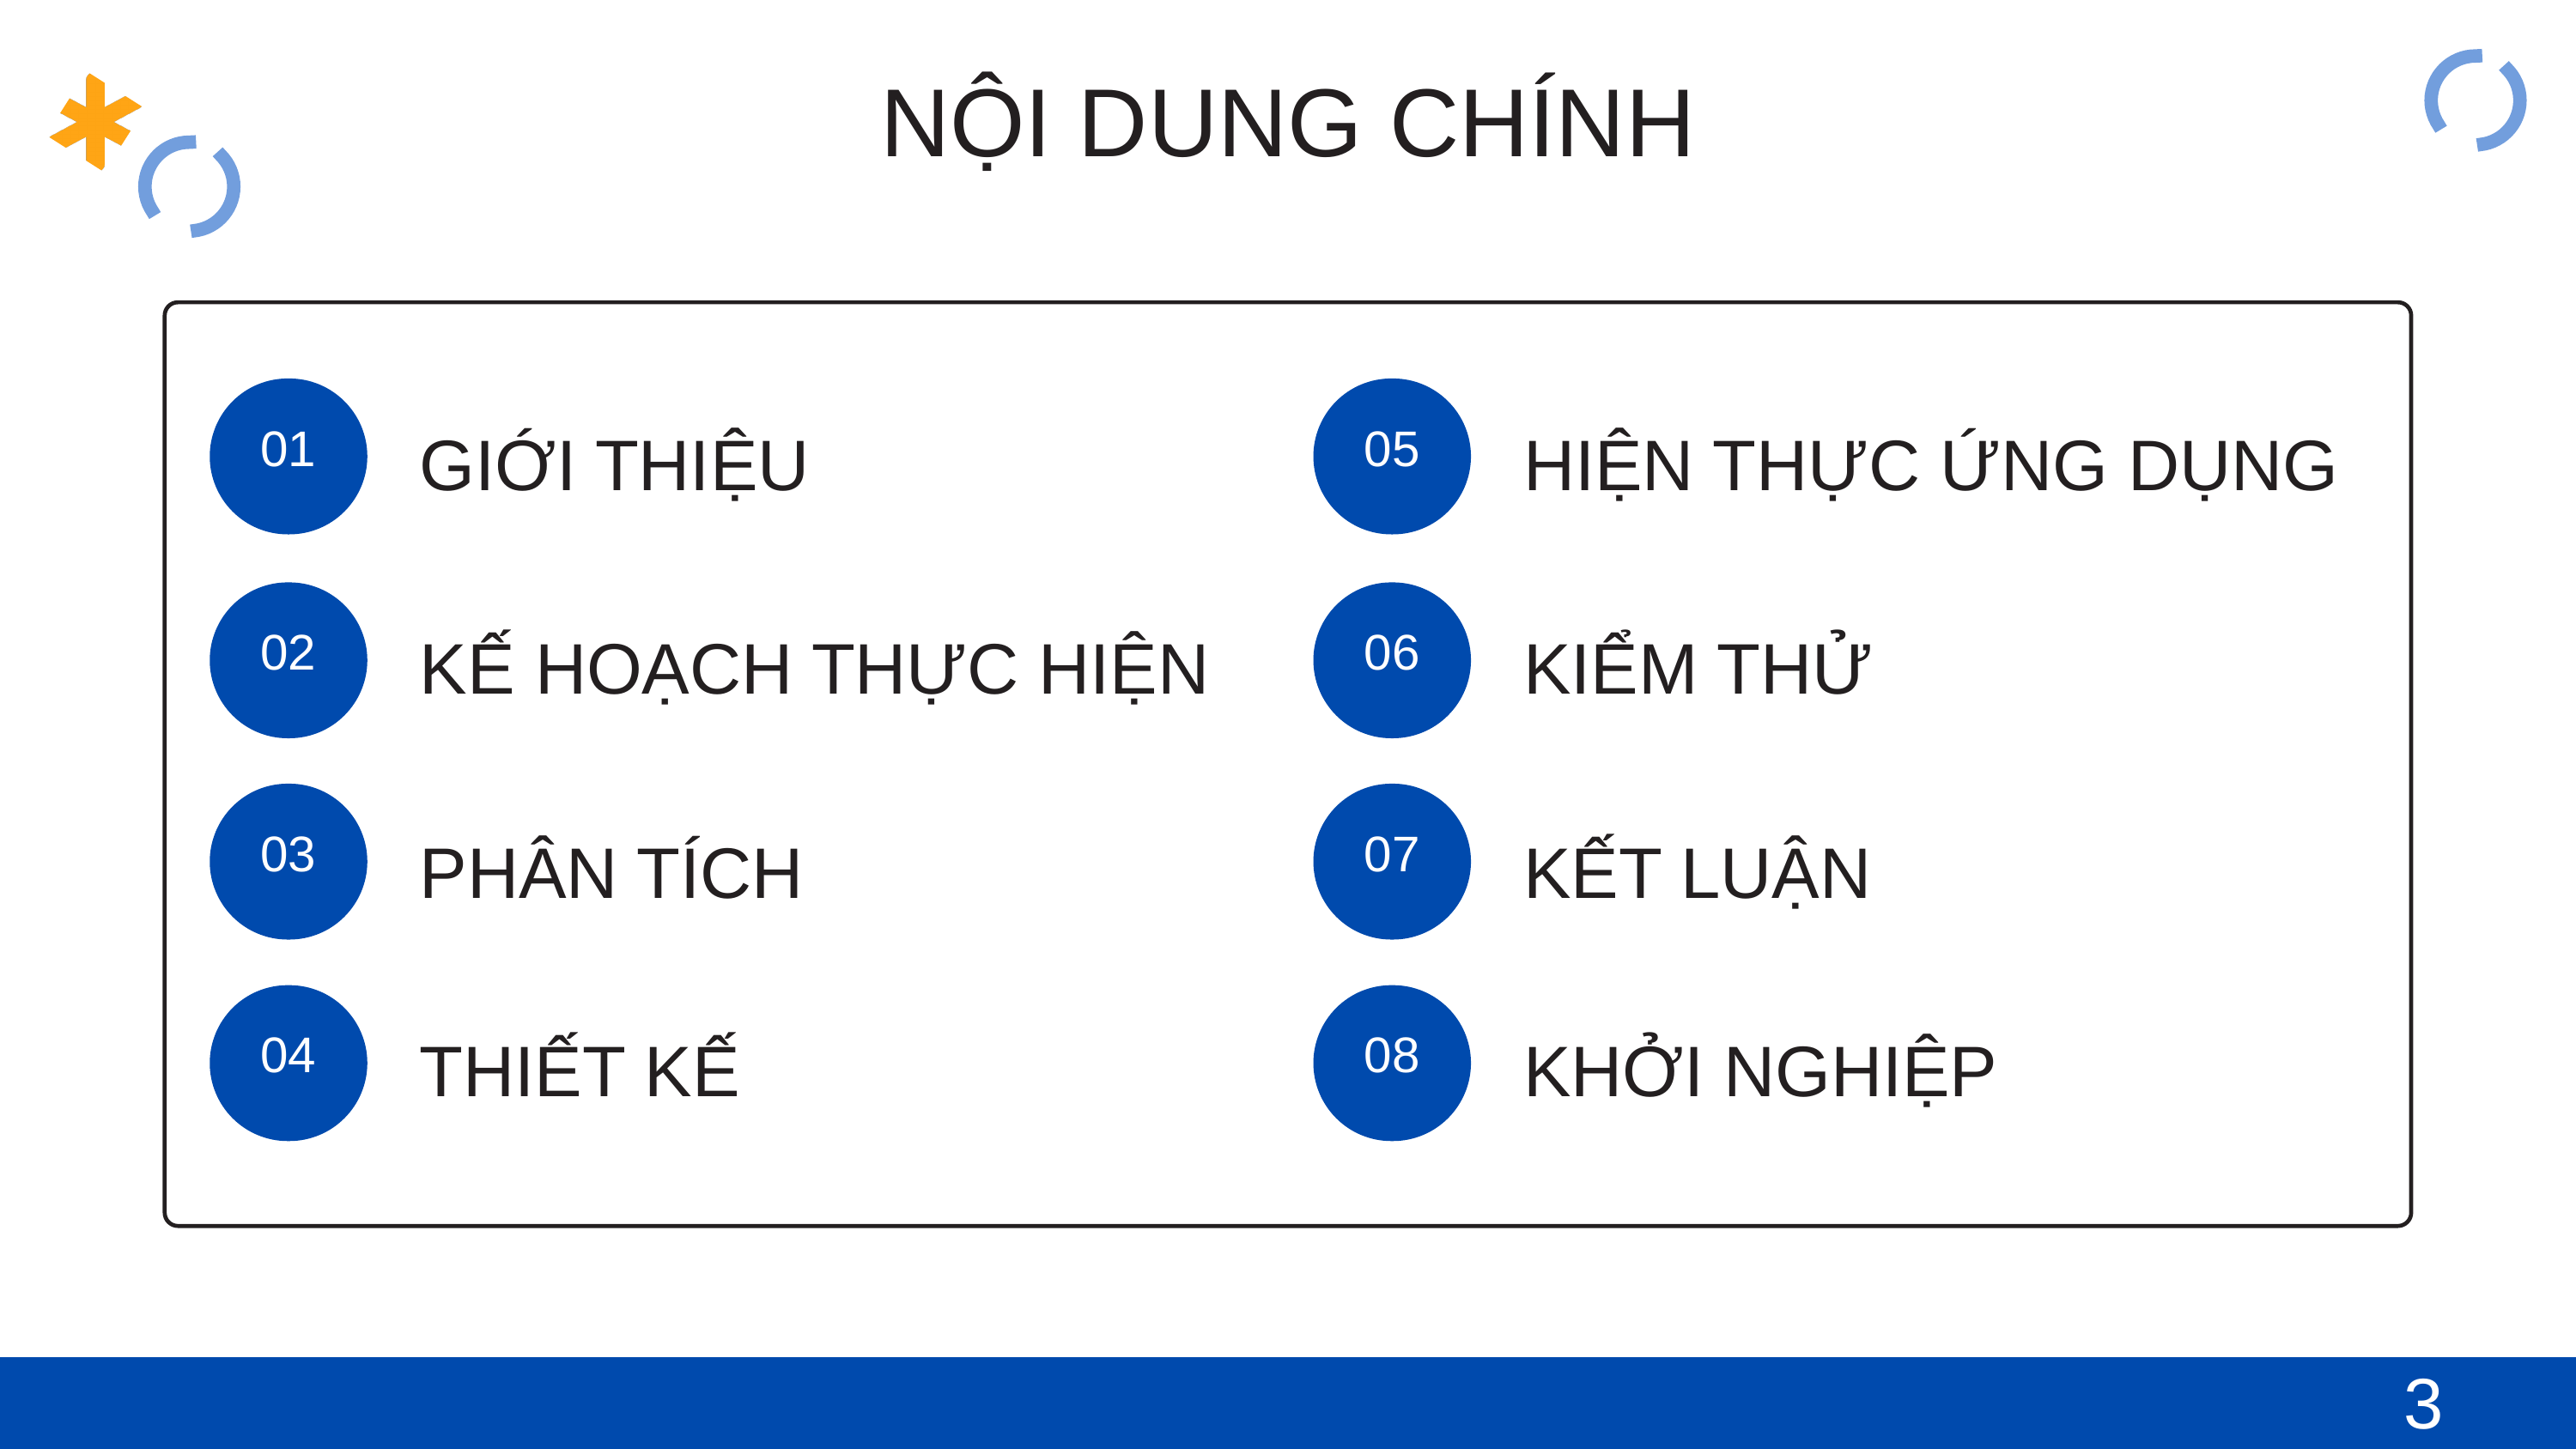

NỘI DUNG CHÍNH

01

05
GIỚI THIỆU
HIỆN THỰC ỨNG DỤNG

02

06
KẾ HOẠCH THỰC HIỆN
KIỂM THỬ

03

07
PHÂN TÍCH
KẾT LUẬN

04

08
THIẾT KẾ
KHỞI NGHIỆP

3